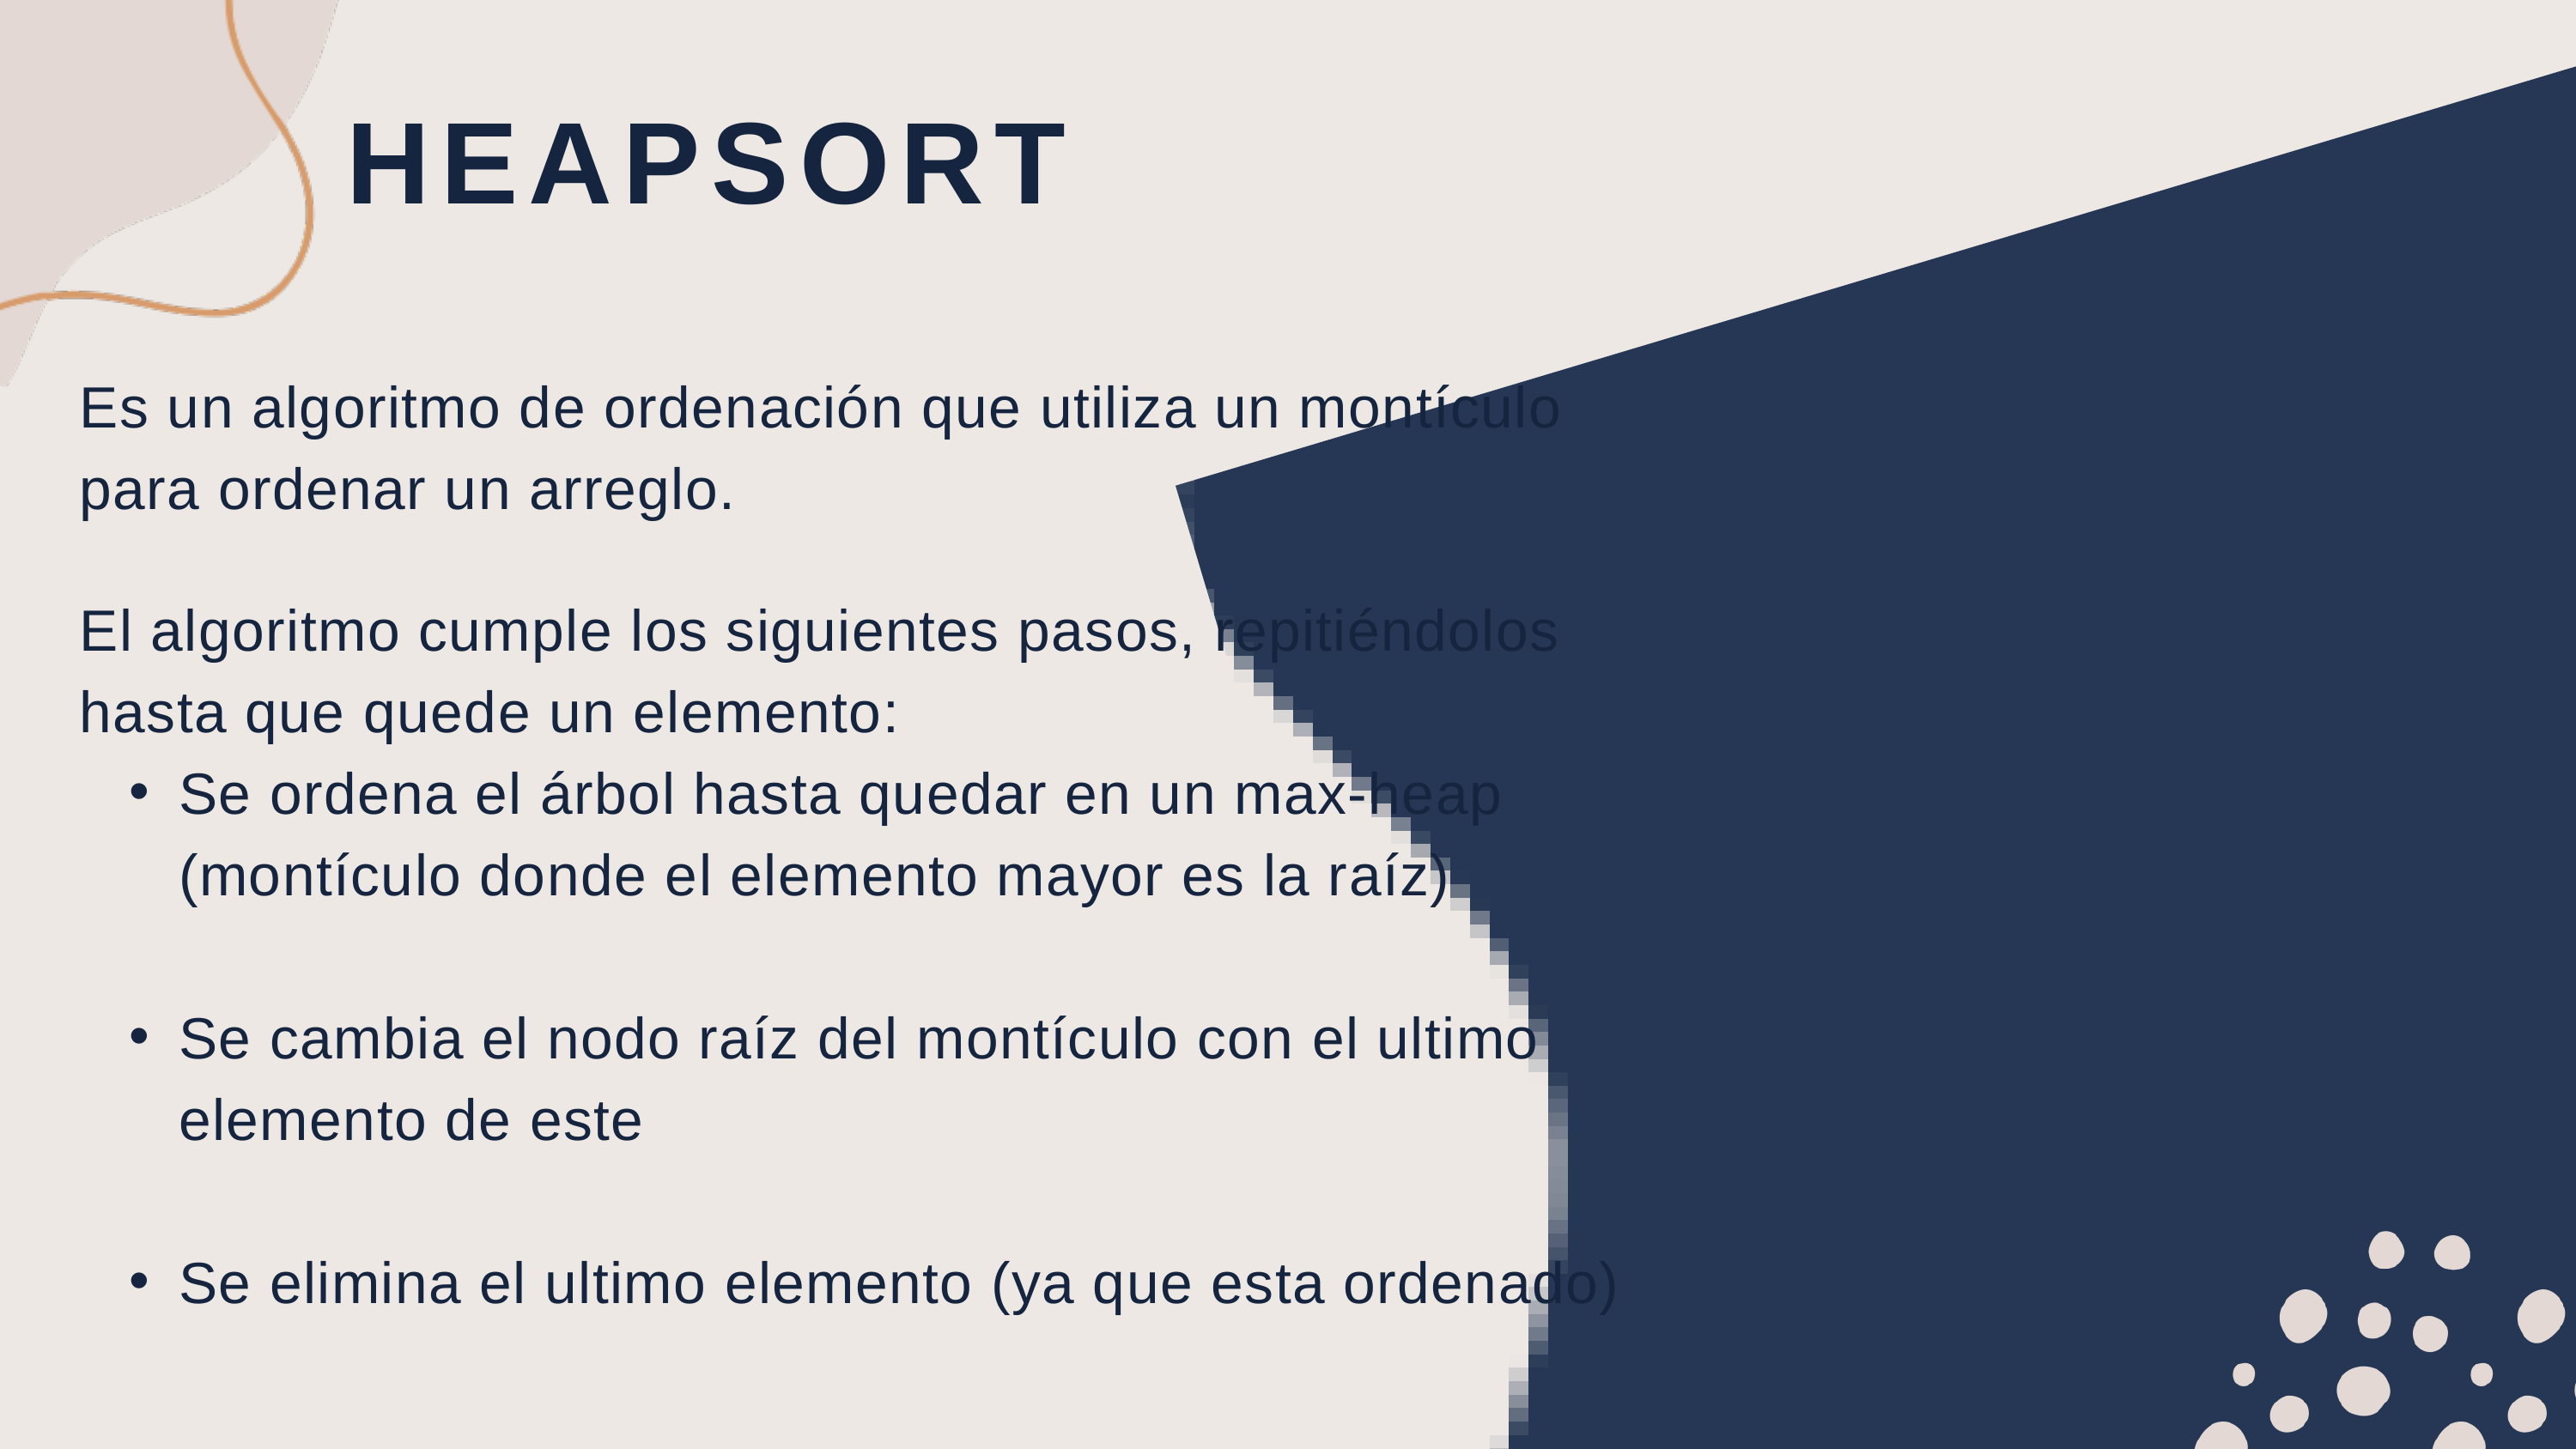

HEAPSORT
Es un algoritmo de ordenación que utiliza un montículo para ordenar un arreglo.
El algoritmo cumple los siguientes pasos, repitiéndolos hasta que quede un elemento:
Se ordena el árbol hasta quedar en un max-heap (montículo donde el elemento mayor es la raíz)

Se cambia el nodo raíz del montículo con el ultimo elemento de este

Se elimina el ultimo elemento (ya que esta ordenado)